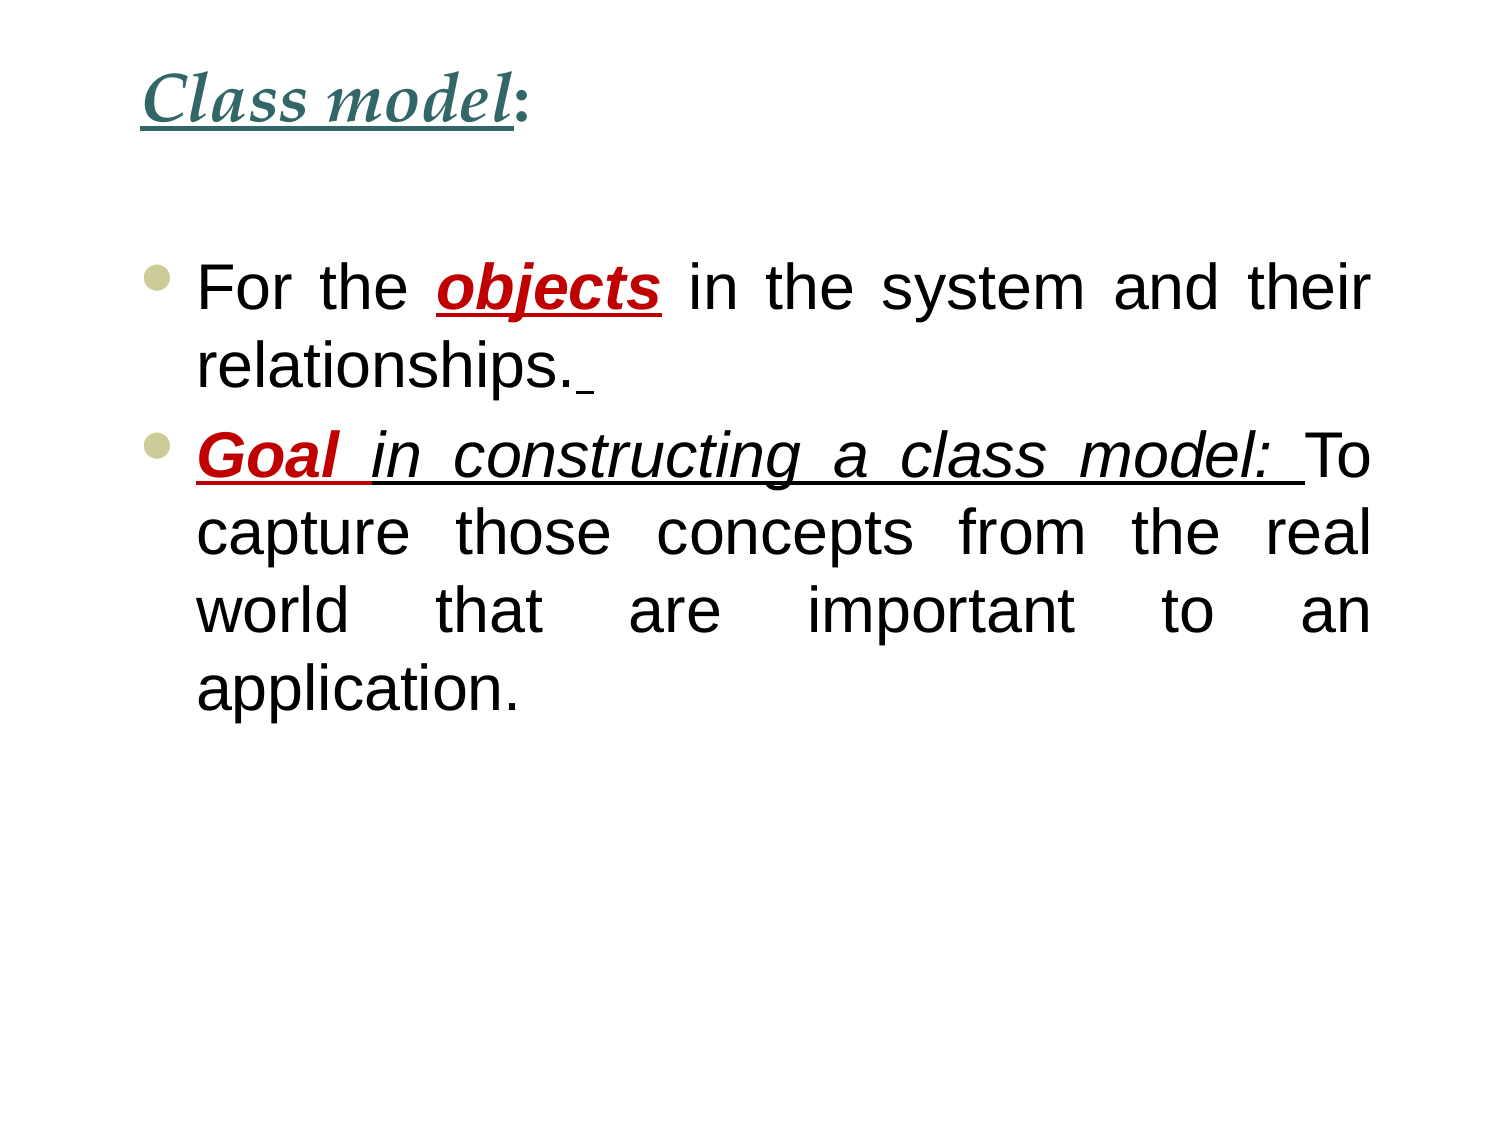

# Class model:
For the objects in the system and their relationships.
Goal in constructing a class model: To capture those concepts from the real world that are important to an application.